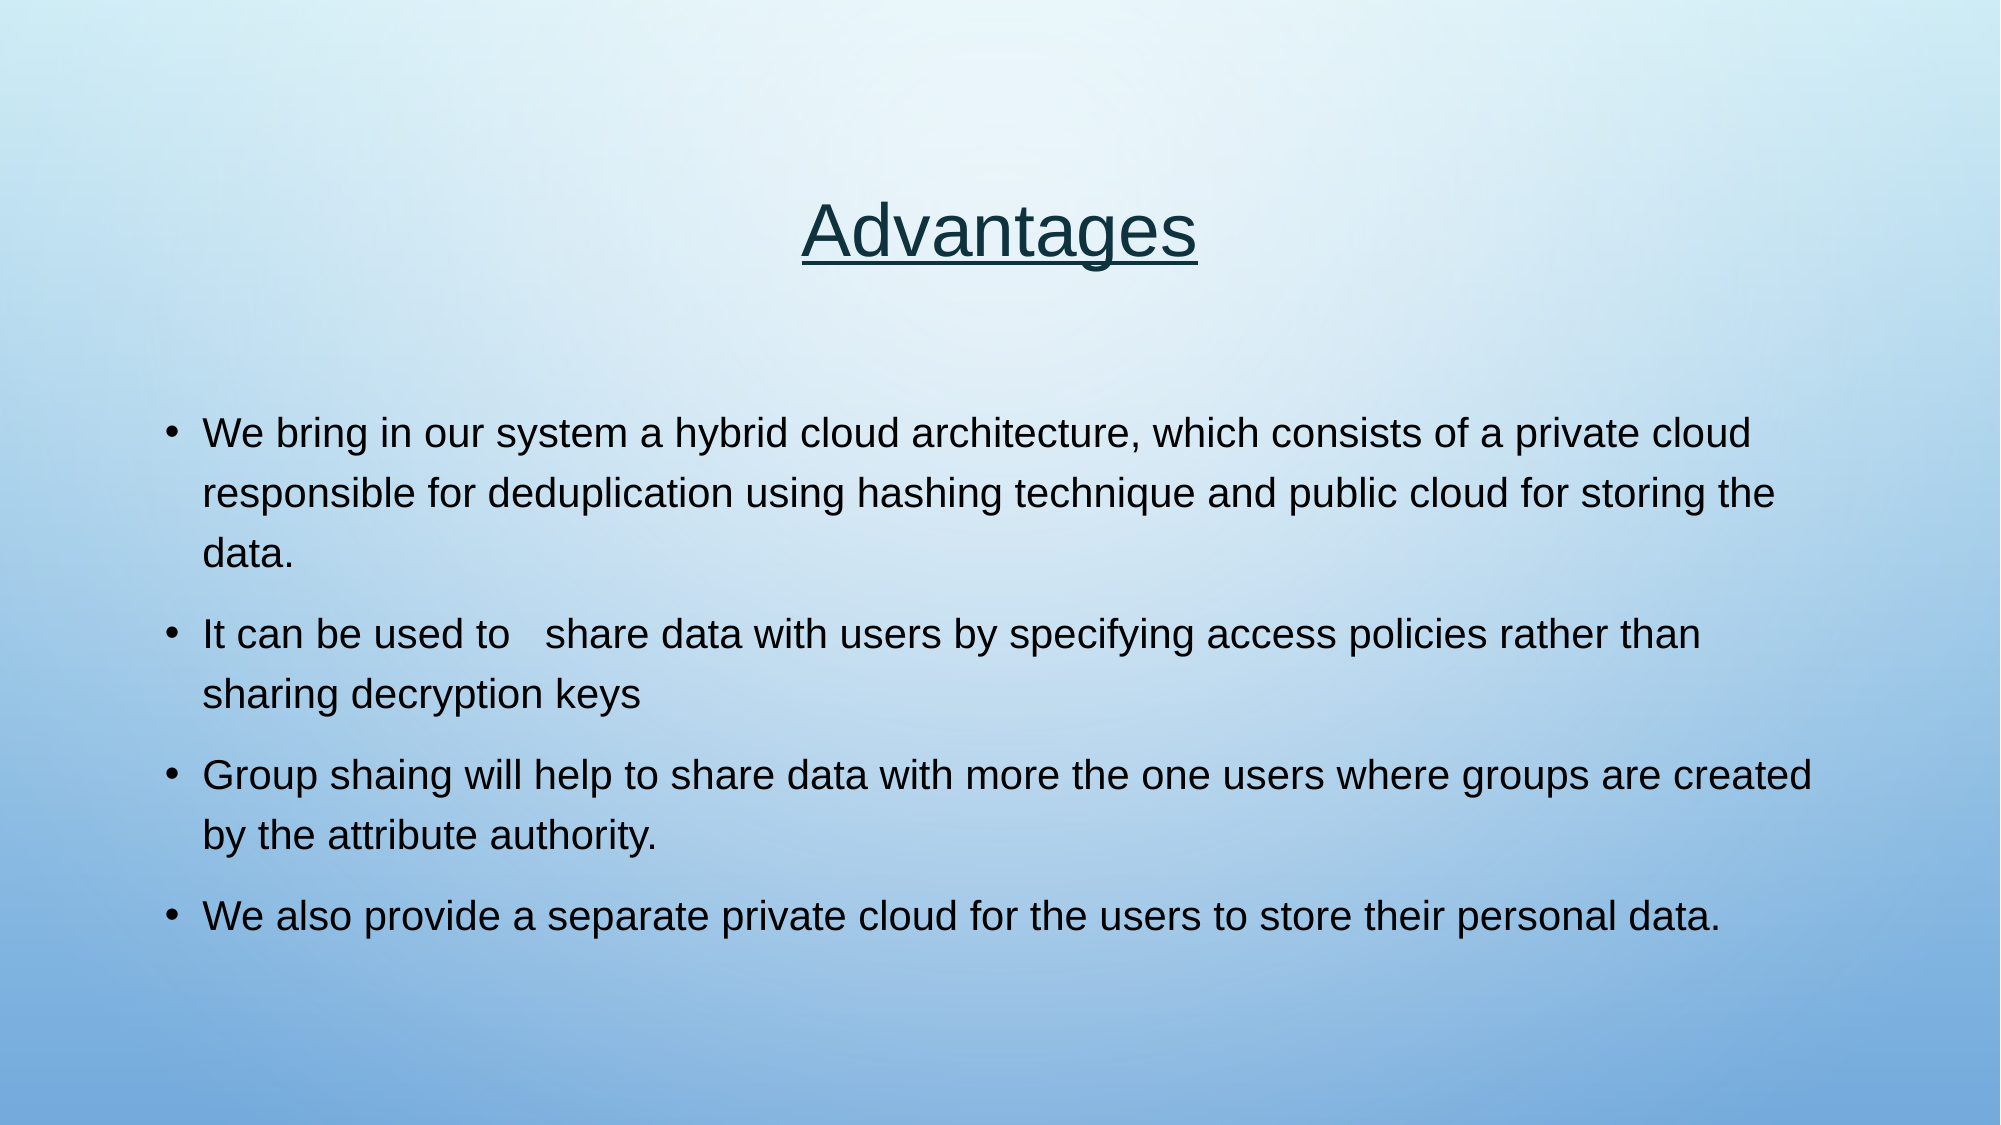

# Advantages
We bring in our system a hybrid cloud architecture, which consists of a private cloud responsible for deduplication using hashing technique and public cloud for storing the data.
It can be used to   share data with users by specifying access policies rather than sharing decryption keys
Group shaing will help to share data with more the one users where groups are created by the attribute authority.
We also provide a separate private cloud for the users to store their personal data.